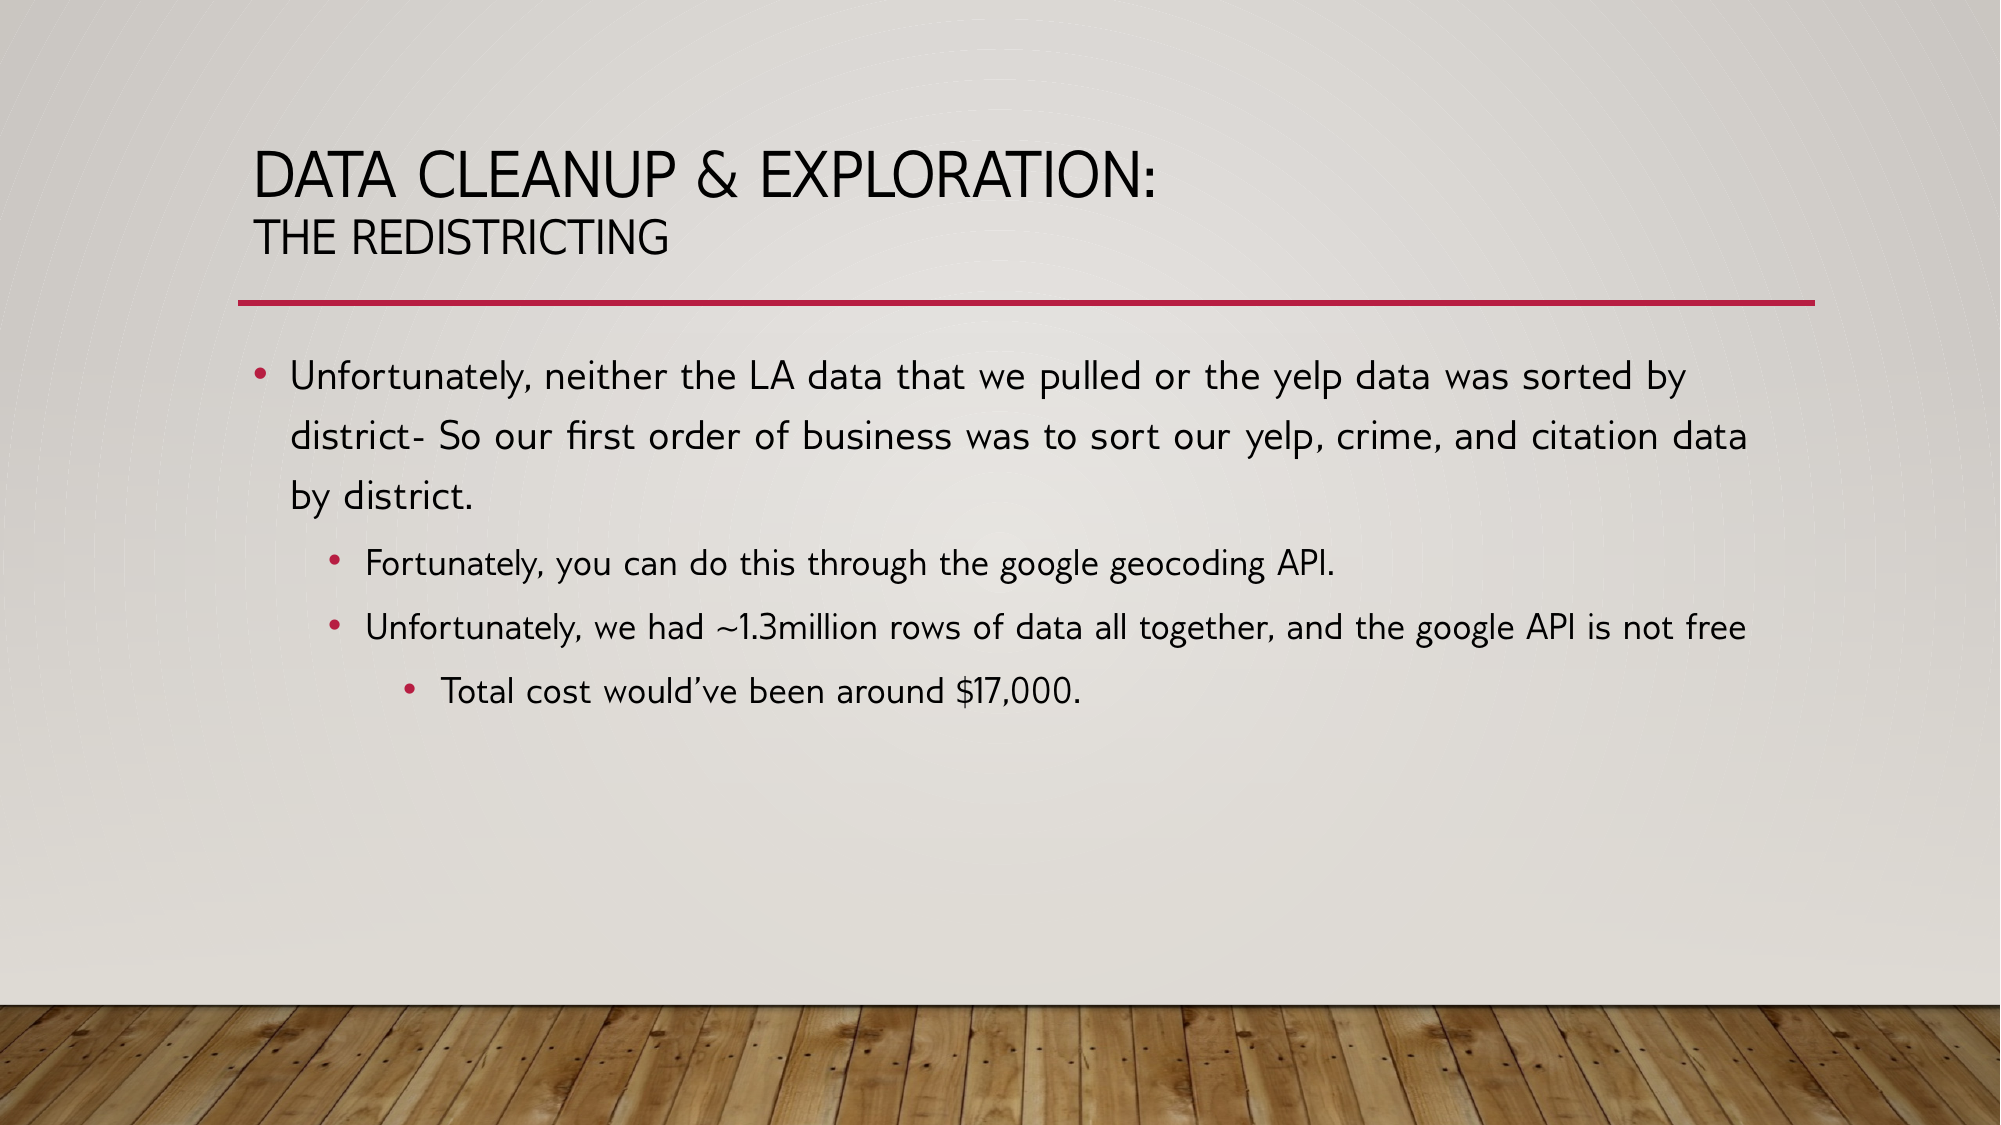

# Data Cleanup & Exploration: The Redistricting
Unfortunately, neither the LA data that we pulled or the yelp data was sorted by district- So our first order of business was to sort our yelp, crime, and citation data by district.
Fortunately, you can do this through the google geocoding API.
Unfortunately, we had ~1.3million rows of data all together, and the google API is not free
Total cost would’ve been around $17,000.